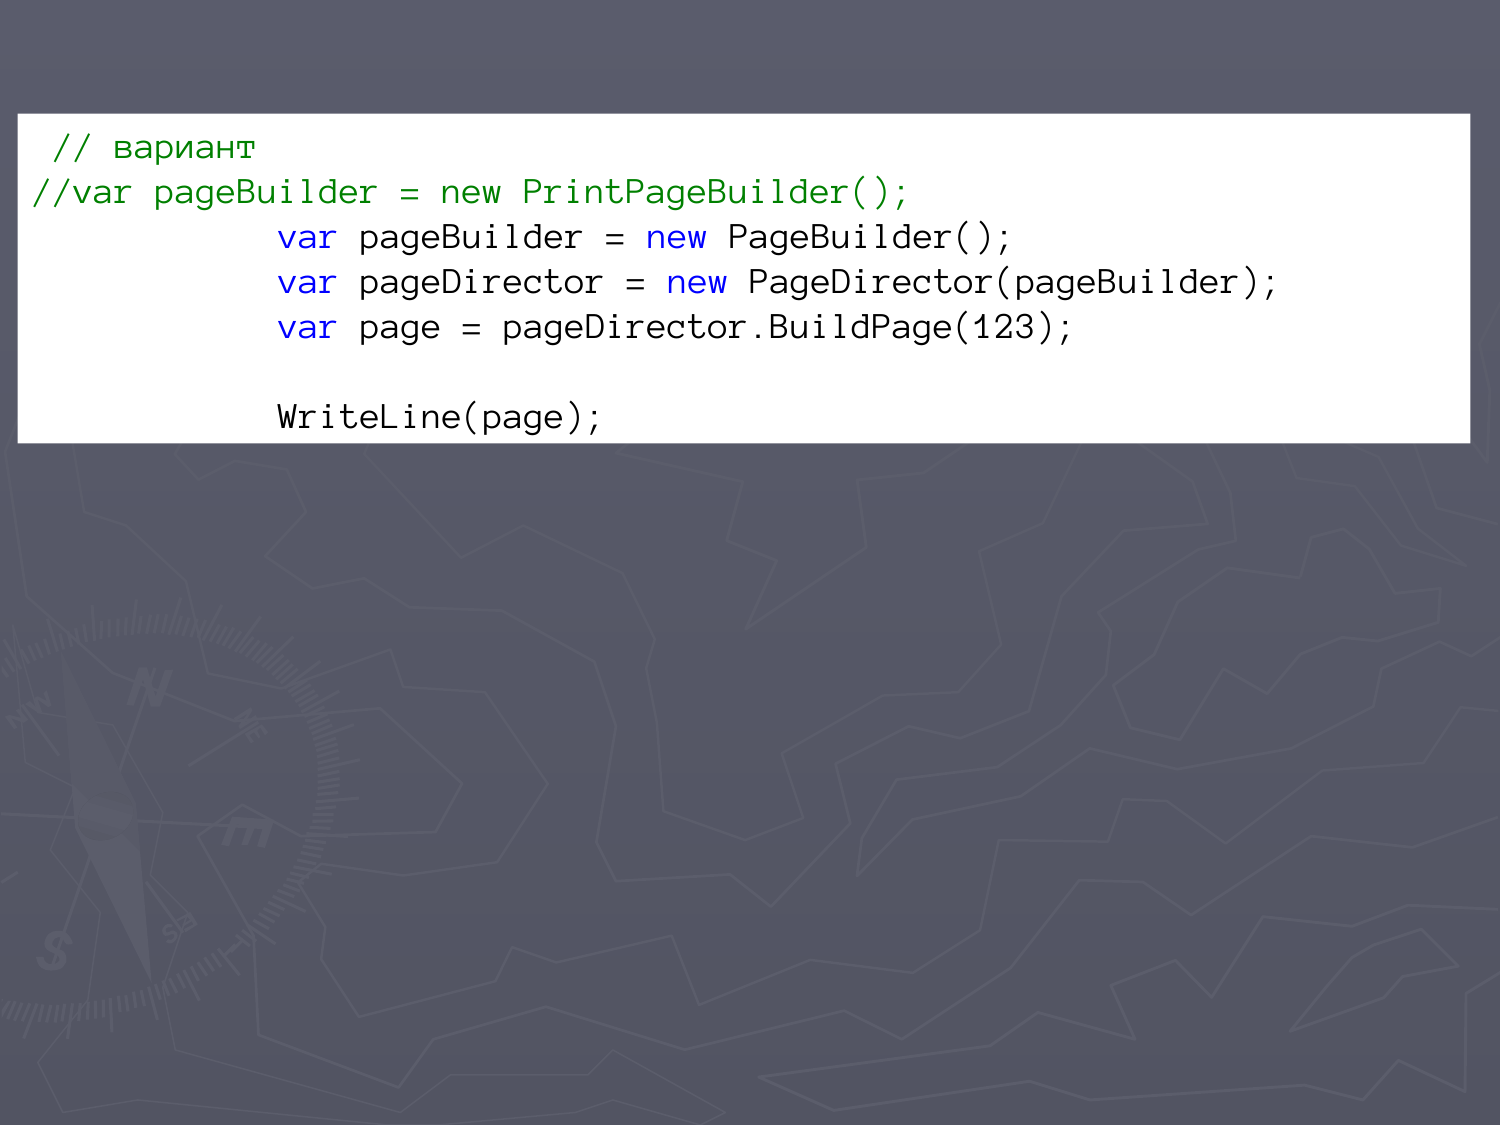

#
 // вариант
//var pageBuilder = new PrintPageBuilder();
            var pageBuilder = new PageBuilder();
            var pageDirector = new PageDirector(pageBuilder);
            var page = pageDirector.BuildPage(123);

            WriteLine(page);